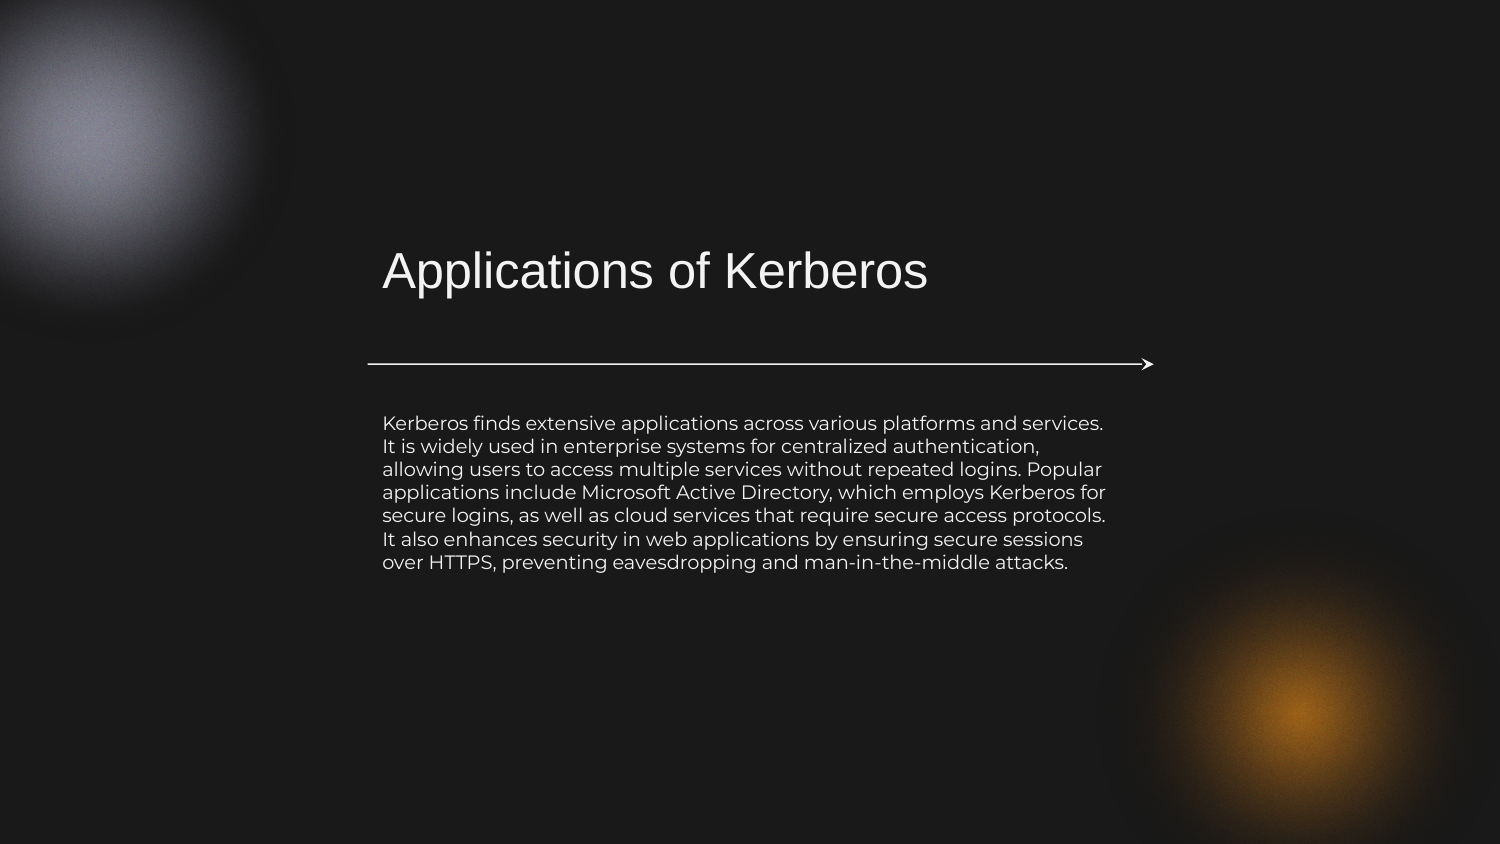

Applications of Kerberos
# Kerberos finds extensive applications across various platforms and services. It is widely used in enterprise systems for centralized authentication, allowing users to access multiple services without repeated logins. Popular applications include Microsoft Active Directory, which employs Kerberos for secure logins, as well as cloud services that require secure access protocols. It also enhances security in web applications by ensuring secure sessions over HTTPS, preventing eavesdropping and man-in-the-middle attacks.